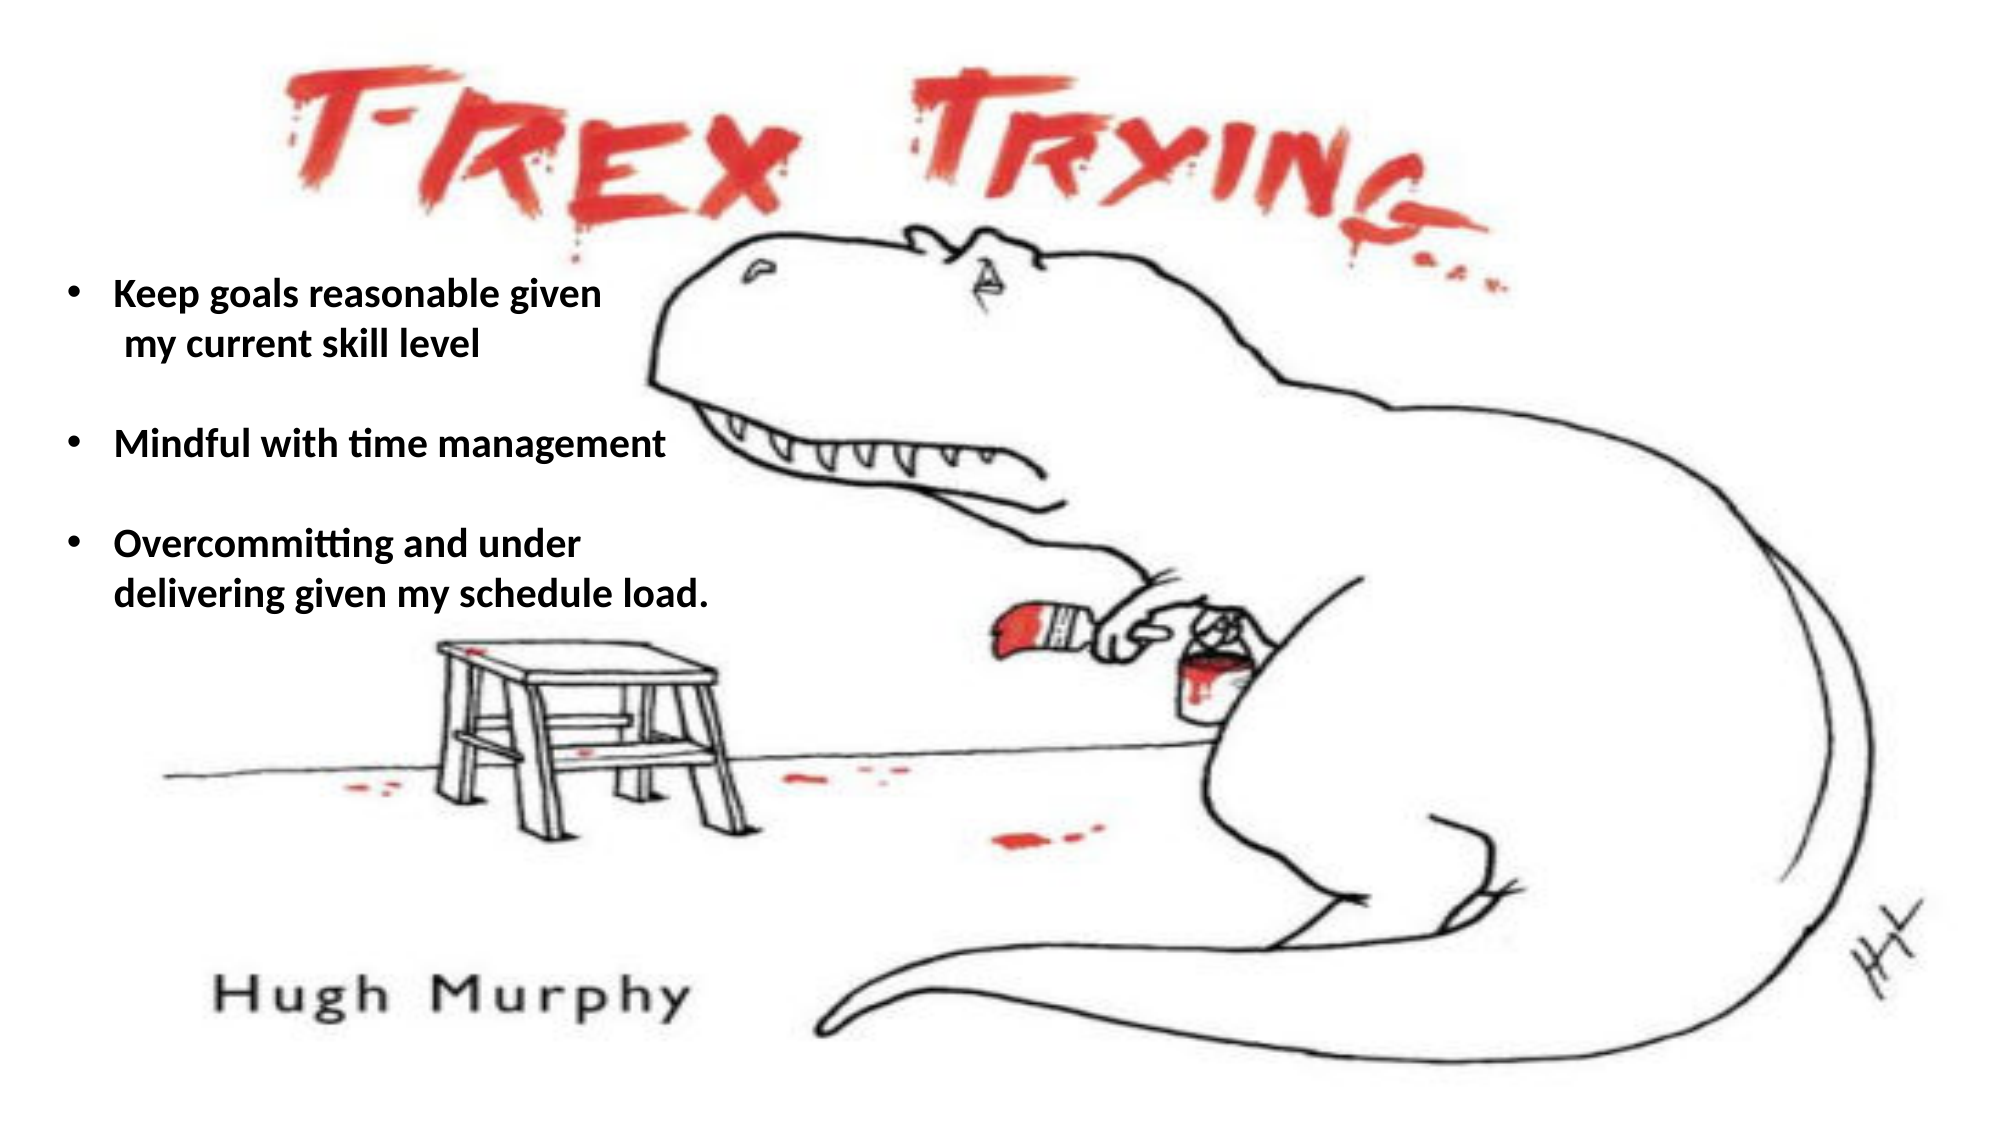

Keep goals reasonable given
      my current skill level

Mindful with time management

Overcommitting and under delivering given my schedule load.